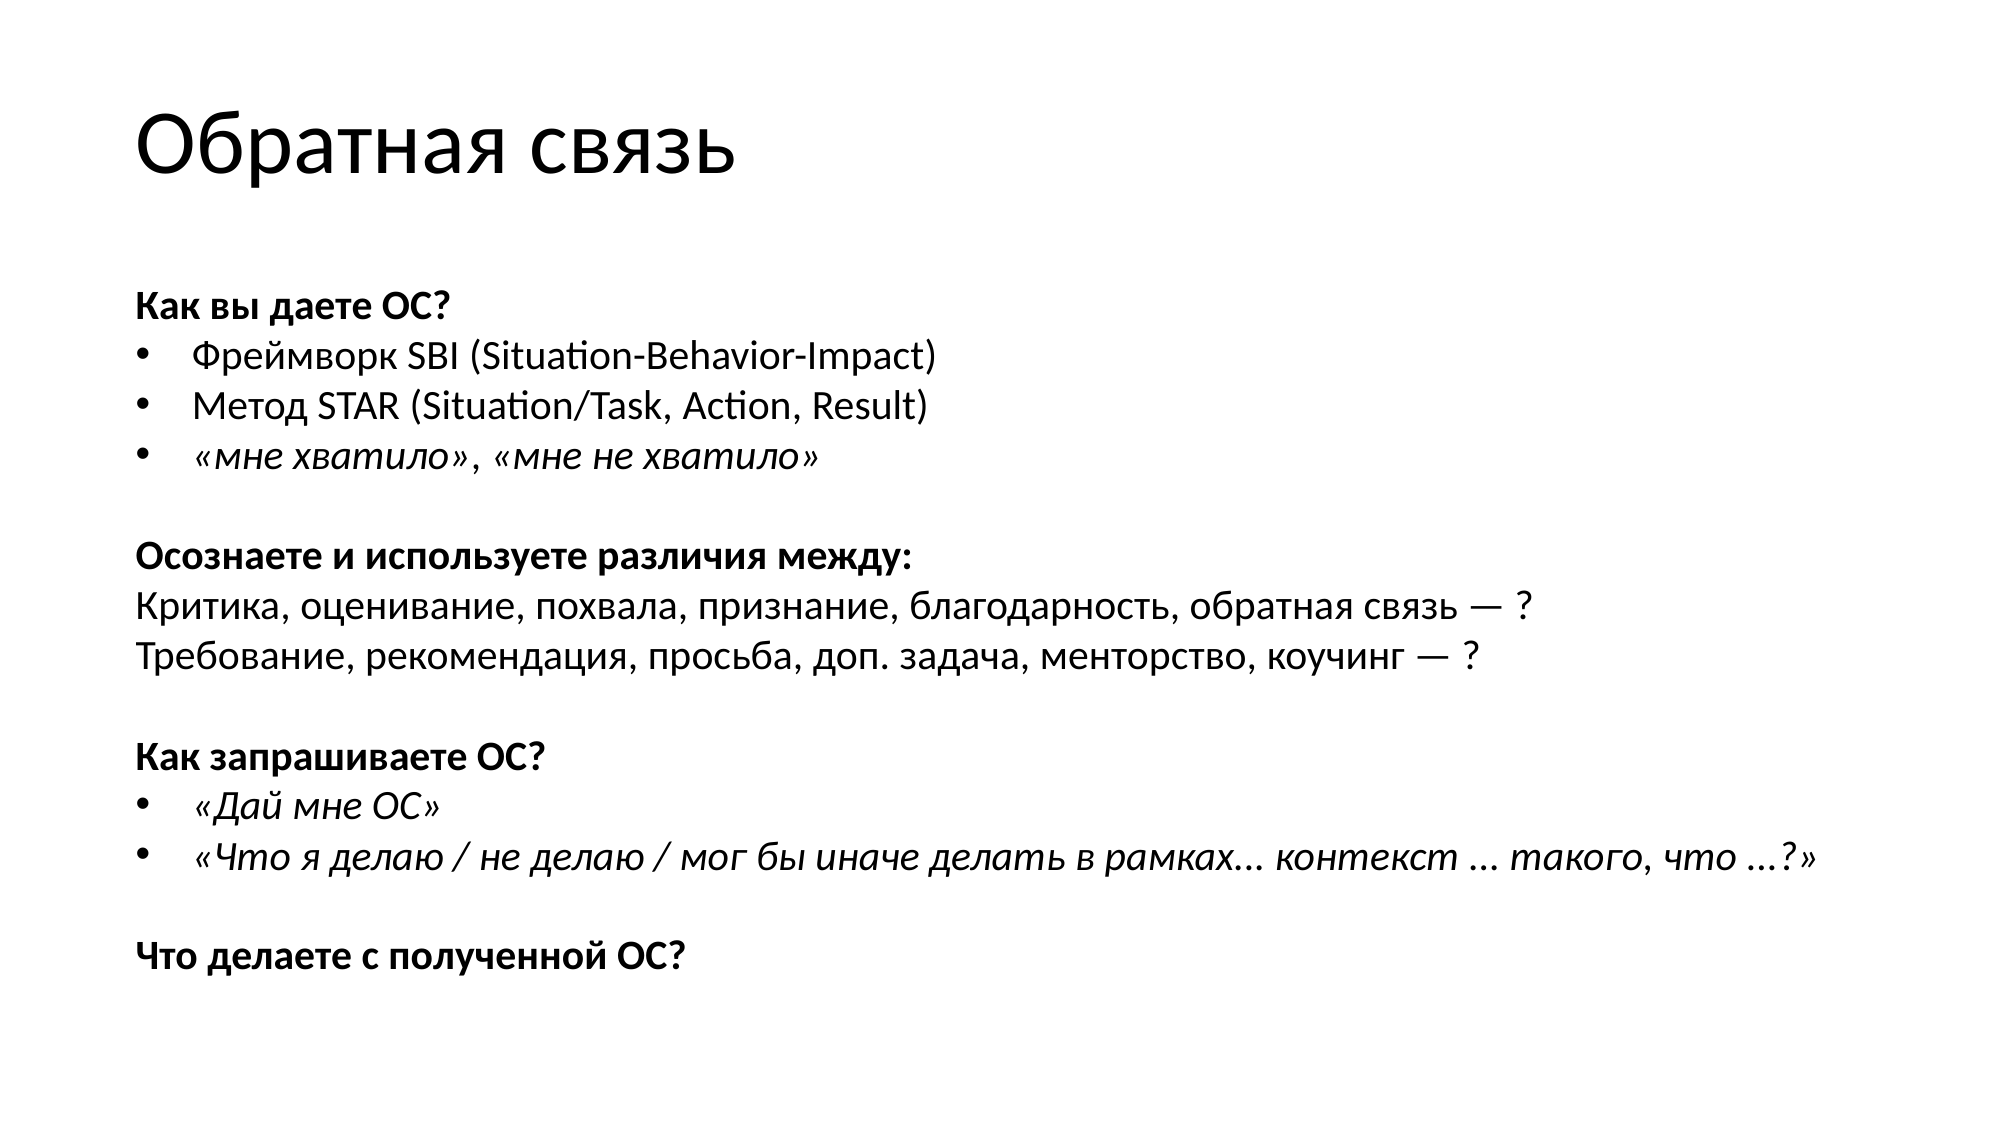

# Обратная связь
Как вы даете ОС?
Фреймворк SBI (Situation-Behavior-Impact)
Метод STAR (Situation/Task, Action, Result)
«мне хватило», «мне не хватило»

Осознаете и используете различия между:
Критика, оценивание, похвала, признание, благодарность, обратная связь — ?
Требование, рекомендация, просьба, доп. задача, менторство, коучинг — ?

Как запрашиваете ОС?
«Дай мне ОС»
«Что я делаю / не делаю / мог бы иначе делать в рамках... контекст ... такого, что ...?»

Что делаете с полученной ОС?